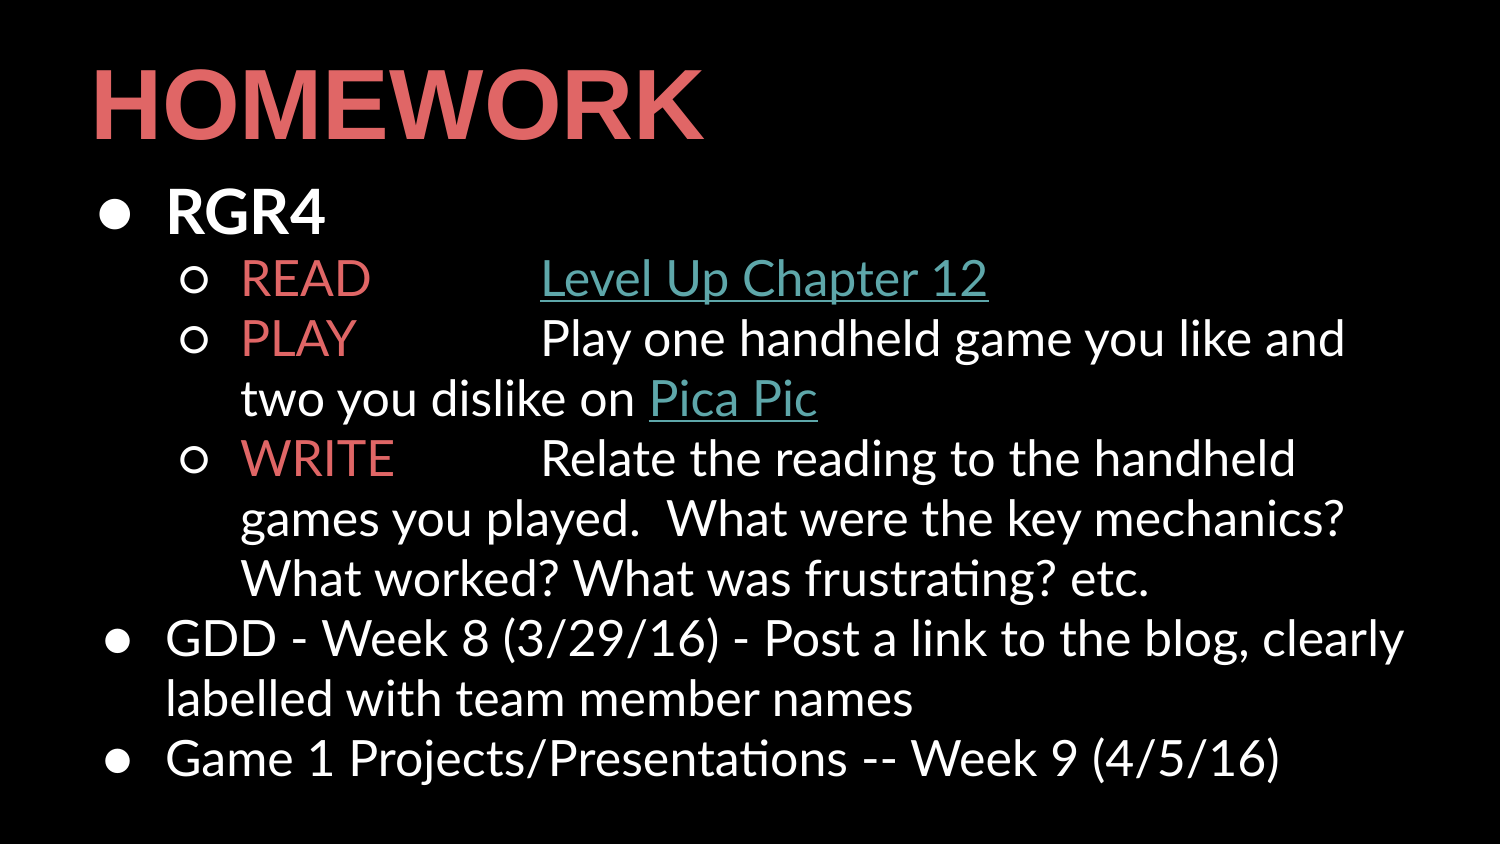

# HOMEWORK
RGR4
READ		Level Up Chapter 12
PLAY		Play one handheld game you like and two you dislike on Pica Pic
WRITE	Relate the reading to the handheld games you played.  What were the key mechanics?  What worked? What was frustrating? etc.
GDD - Week 8 (3/29/16) - Post a link to the blog, clearly labelled with team member names
Game 1 Projects/Presentations -- Week 9 (4/5/16)